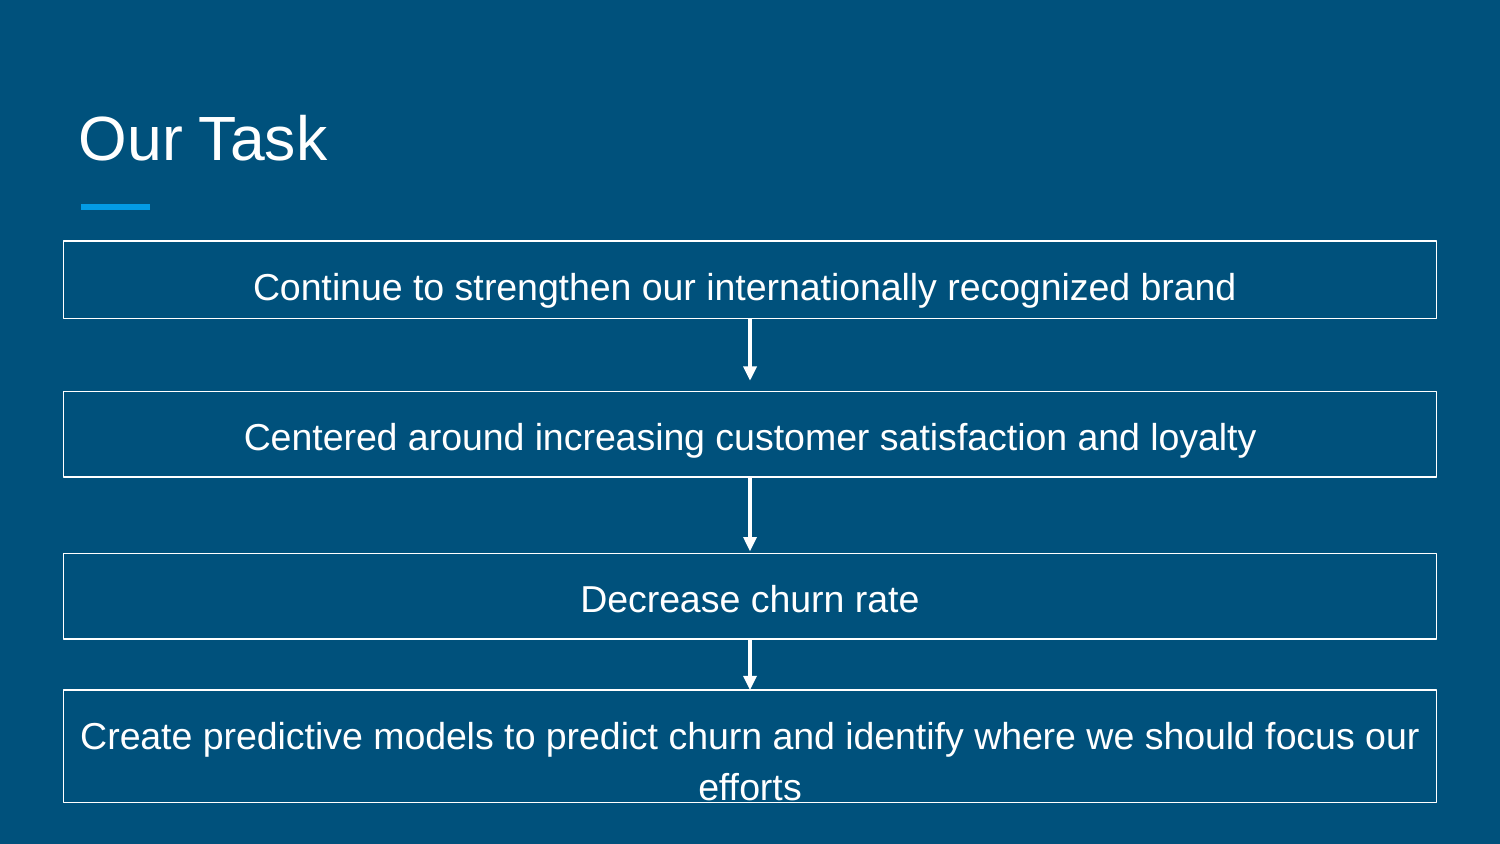

# Our Task
Continue to strengthen our internationally recognized brand
Centered around increasing customer satisfaction and loyalty
Decrease churn rate
Create predictive models to predict churn and identify where we should focus our efforts